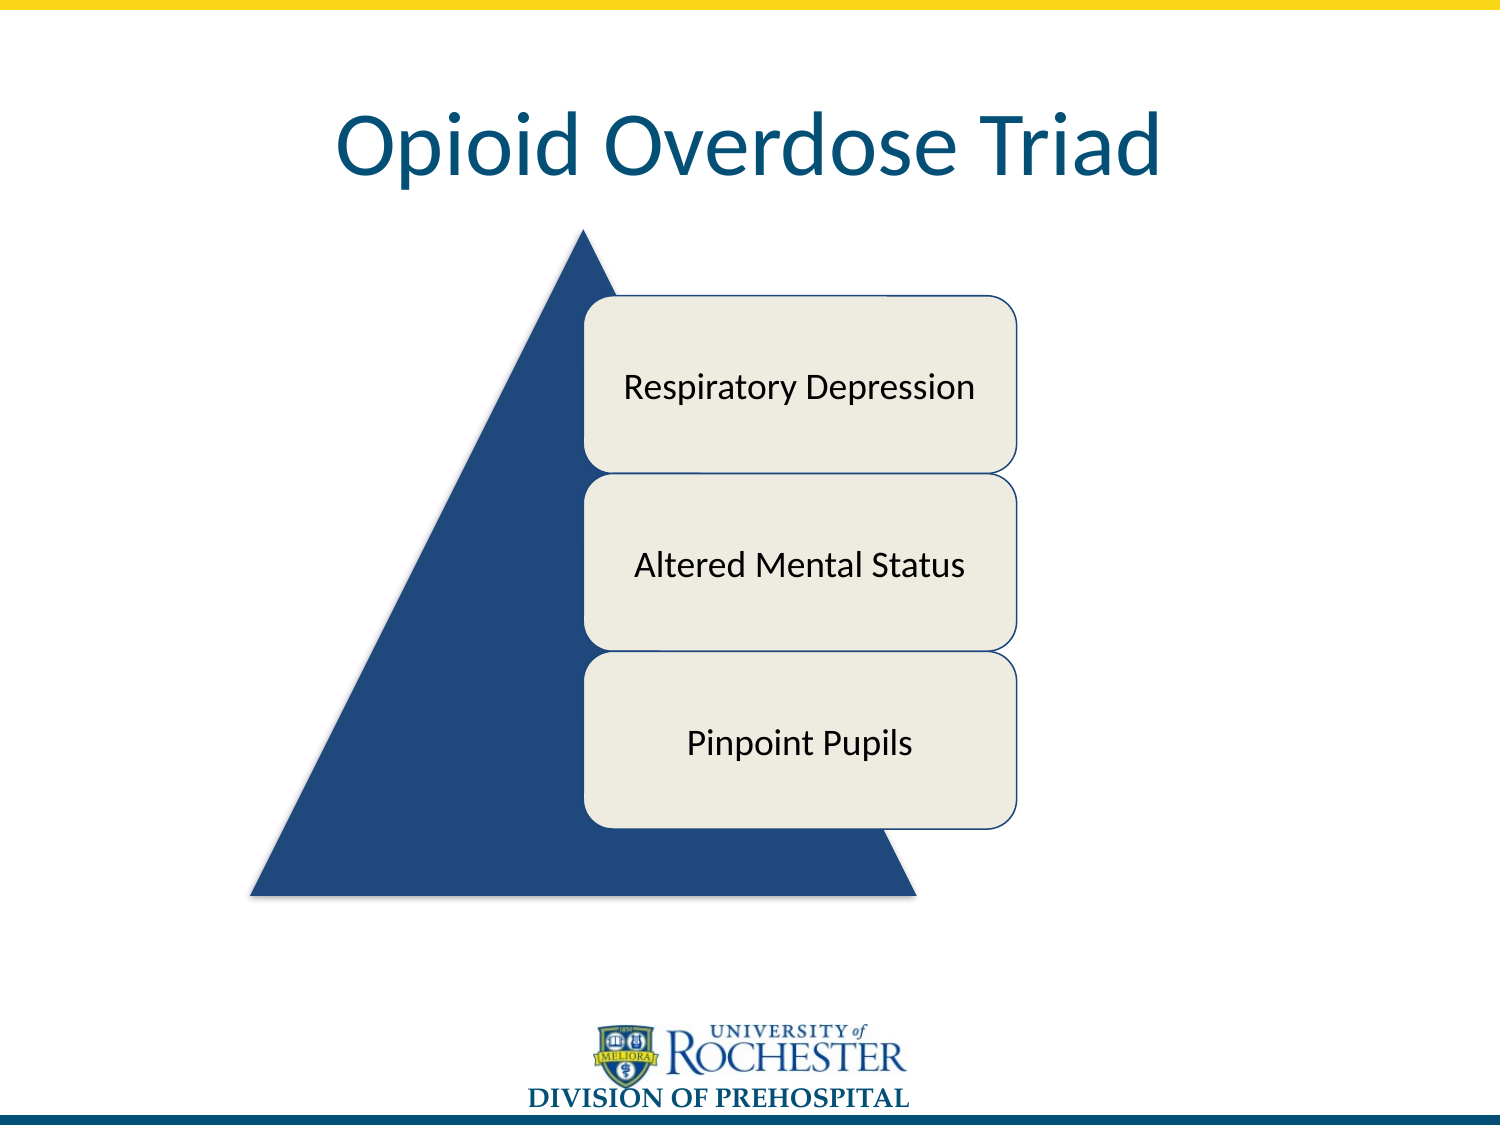

# Opioid Overdose Triad
Respiratory Depression
Altered Mental Status
Pinpoint Pupils